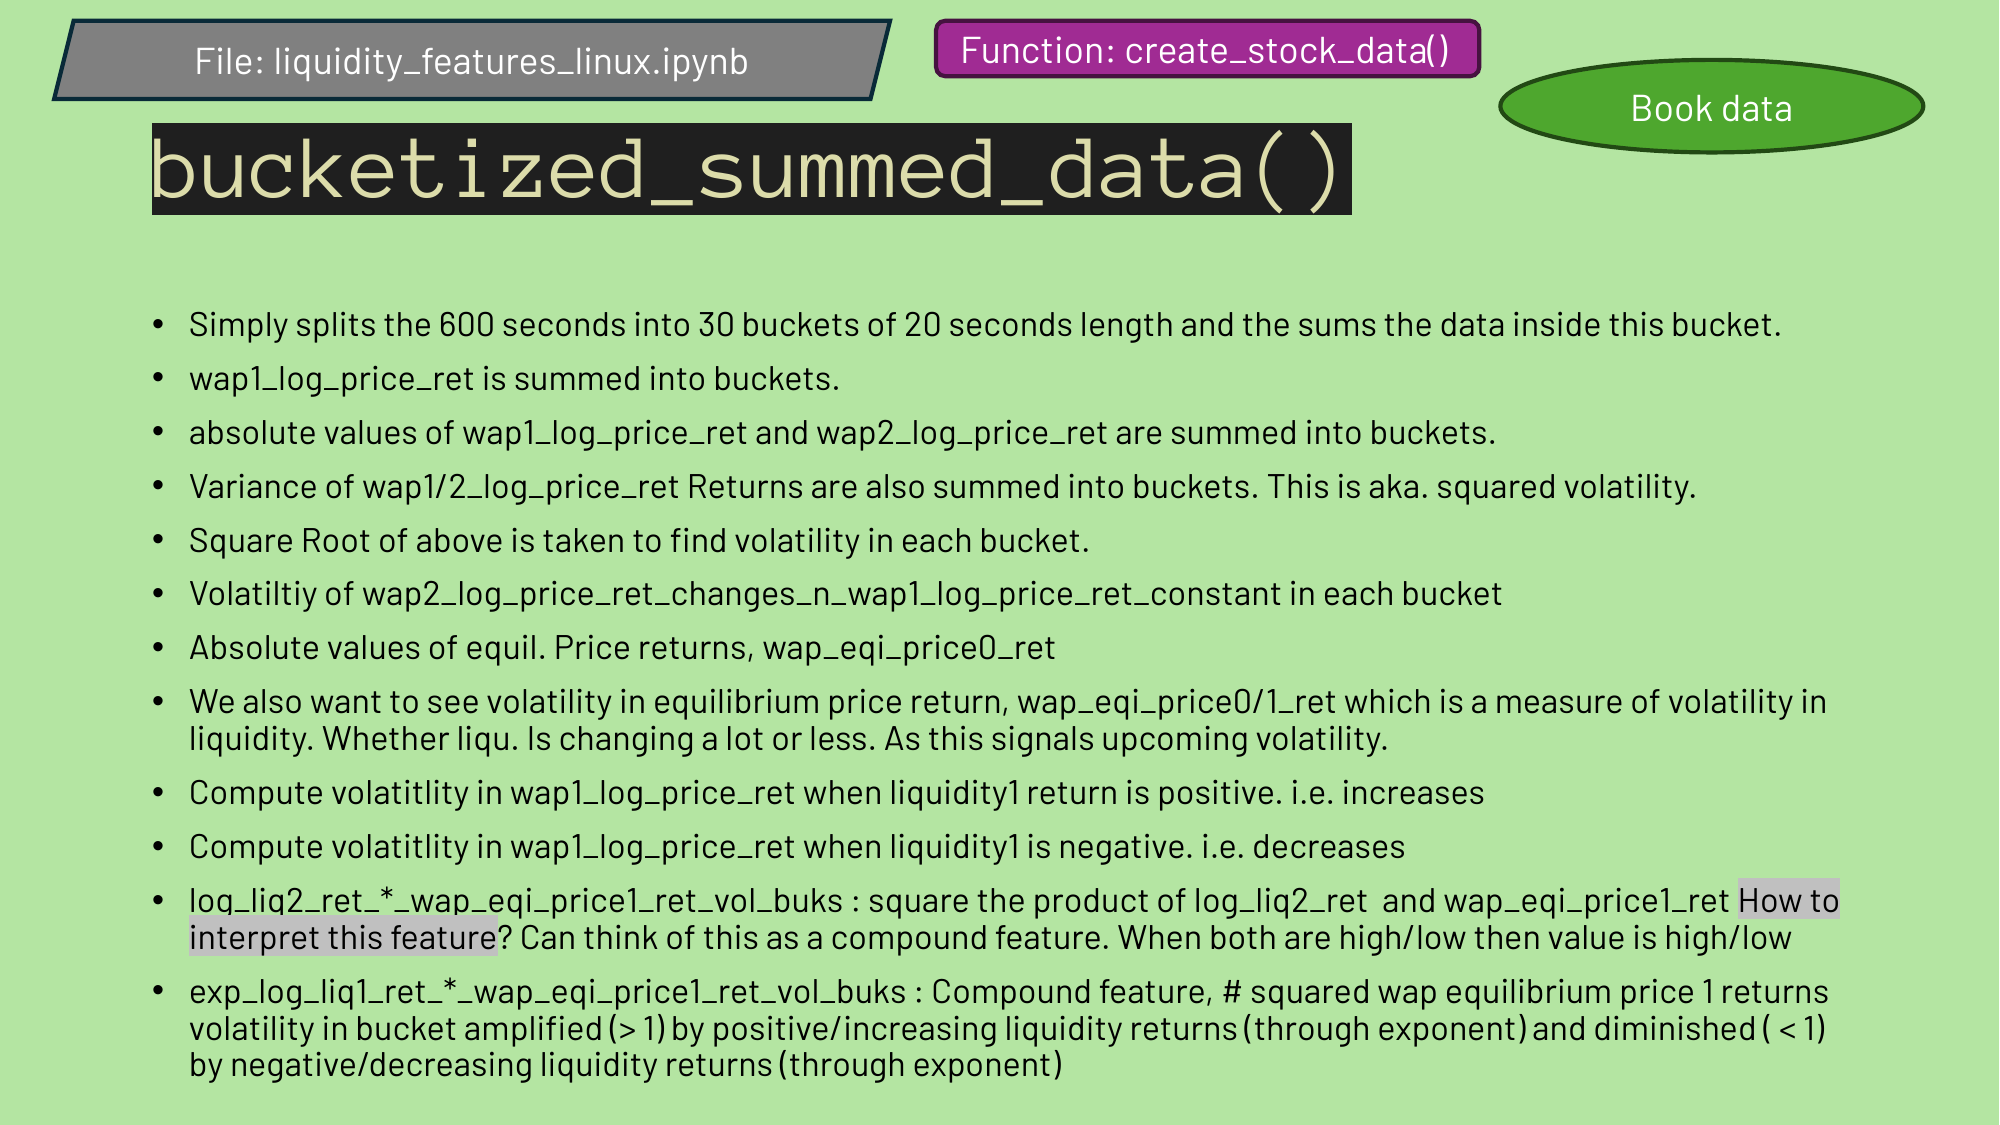

File: liquidity_features_linux.ipynb
Function: create_stock_data()
# bucketized_summed_data()
Book data
Simply splits the 600 seconds into 30 buckets of 20 seconds length and the sums the data inside this bucket.
wap1_log_price_ret is summed into buckets.
absolute values of wap1_log_price_ret and wap2_log_price_ret are summed into buckets.
Variance of wap1/2_log_price_ret Returns are also summed into buckets. This is aka. squared volatility.
Square Root of above is taken to find volatility in each bucket.
Volatiltiy of wap2_log_price_ret_changes_n_wap1_log_price_ret_constant in each bucket
Absolute values of equil. Price returns, wap_eqi_price0_ret
We also want to see volatility in equilibrium price return, wap_eqi_price0/1_ret which is a measure of volatility in liquidity. Whether liqu. Is changing a lot or less. As this signals upcoming volatility.
Compute volatitlity in wap1_log_price_ret when liquidity1 return is positive. i.e. increases
Compute volatitlity in wap1_log_price_ret when liquidity1 is negative. i.e. decreases
log_liq2_ret_*_wap_eqi_price1_ret_vol_buks : square the product of log_liq2_ret  and wap_eqi_price1_ret How to interpret this feature? Can think of this as a compound feature. When both are high/low then value is high/low
exp_log_liq1_ret_*_wap_eqi_price1_ret_vol_buks : Compound feature, # squared wap equilibrium price 1 returns volatility in bucket amplified (> 1) by positive/increasing liquidity returns (through exponent) and diminished ( < 1) by negative/decreasing liquidity returns (through exponent)